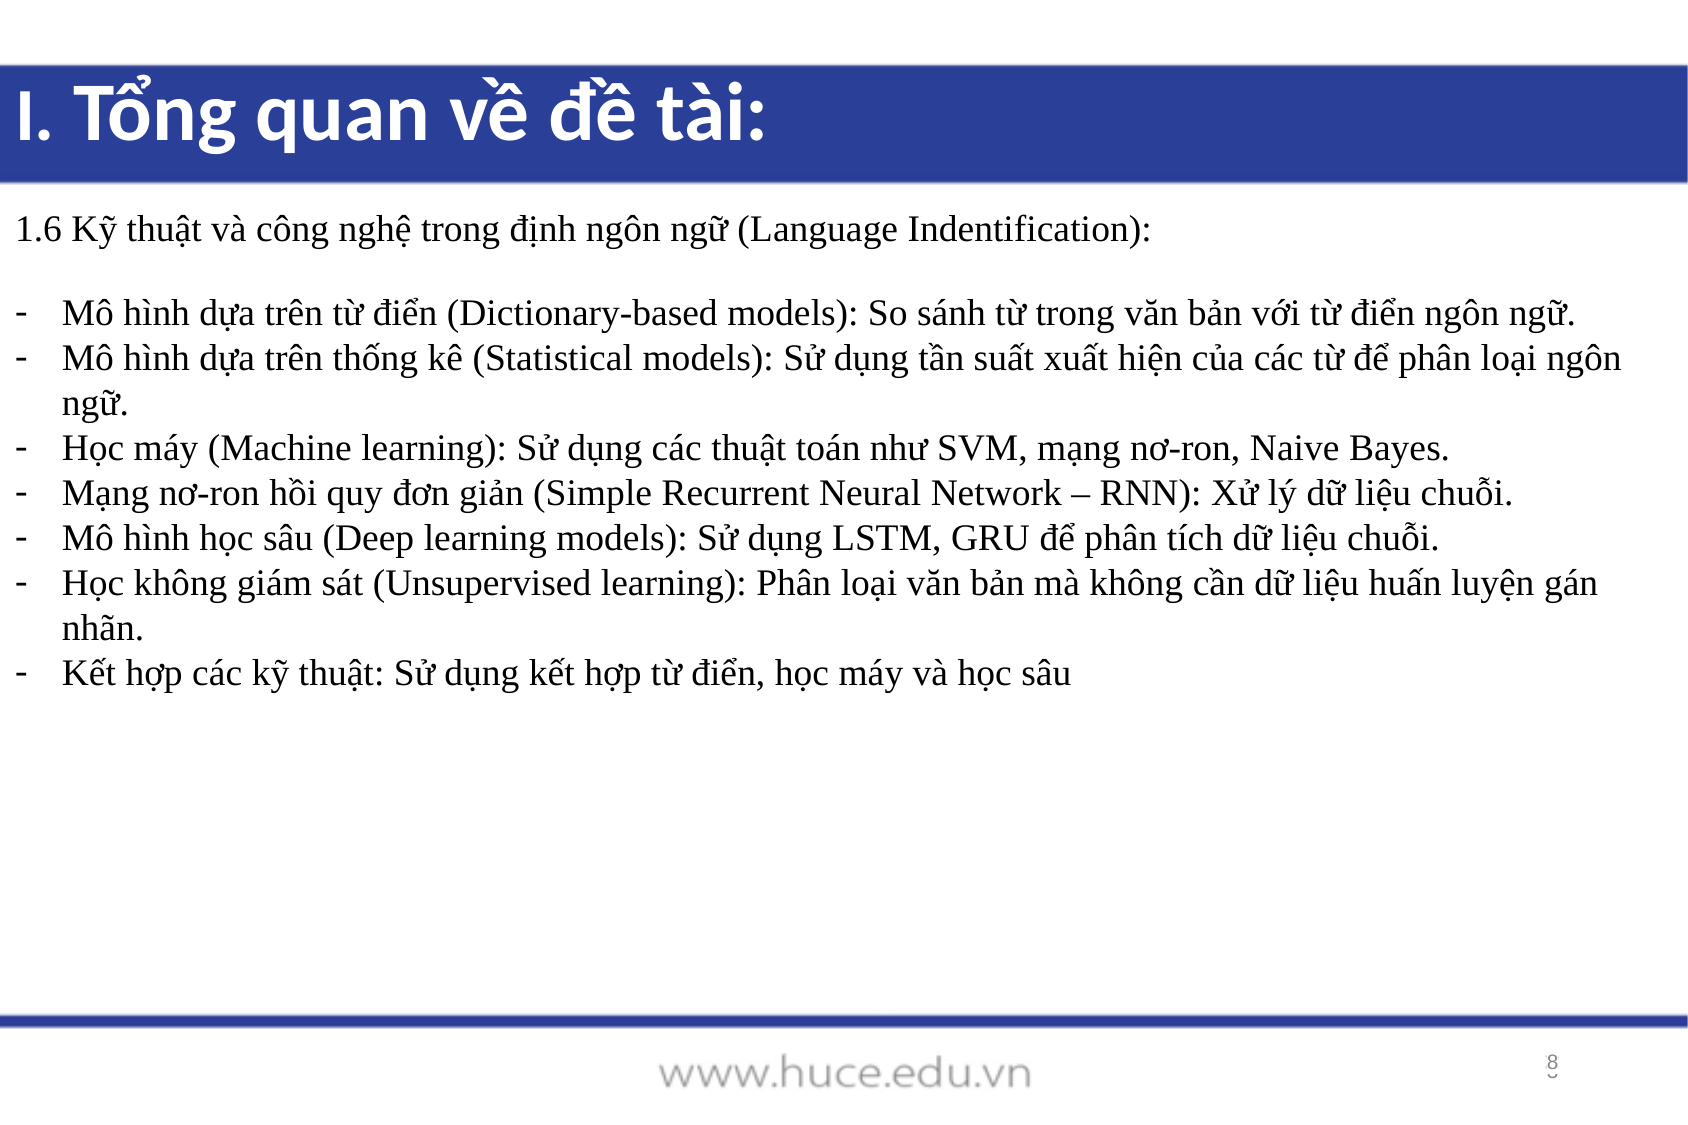

I. Tổng quan về đề tài:
1.6 Kỹ thuật và công nghệ trong định ngôn ngữ (Language Indentification):
Mô hình dựa trên từ điển (Dictionary-based models): So sánh từ trong văn bản với từ điển ngôn ngữ.
Mô hình dựa trên thống kê (Statistical models): Sử dụng tần suất xuất hiện của các từ để phân loại ngôn ngữ.
Học máy (Machine learning): Sử dụng các thuật toán như SVM, mạng nơ-ron, Naive Bayes.
Mạng nơ-ron hồi quy đơn giản (Simple Recurrent Neural Network – RNN): Xử lý dữ liệu chuỗi.
Mô hình học sâu (Deep learning models): Sử dụng LSTM, GRU để phân tích dữ liệu chuỗi.
Học không giám sát (Unsupervised learning): Phân loại văn bản mà không cần dữ liệu huấn luyện gán nhãn.
Kết hợp các kỹ thuật: Sử dụng kết hợp từ điển, học máy và học sâu
8
3